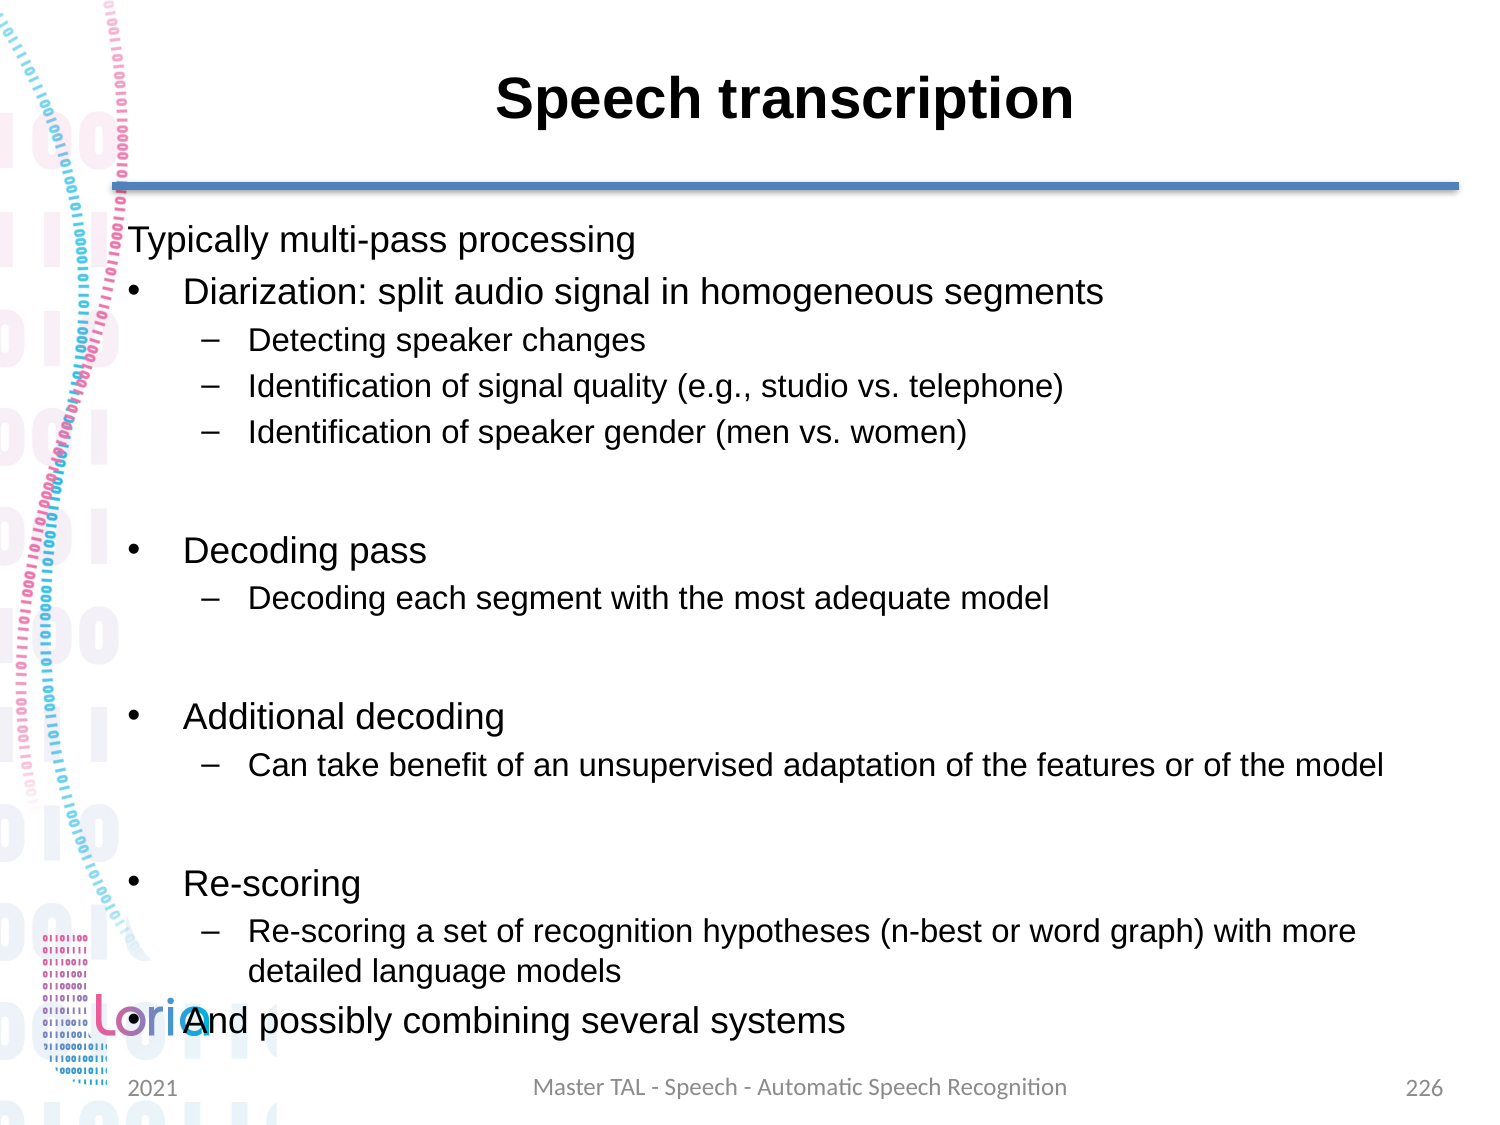

# Speech transcription
Typically multi-pass processing
Diarization: split audio signal in homogeneous segments
Detecting speaker changes
Identification of signal quality (e.g., studio vs. telephone)
Identification of speaker gender (men vs. women)

Decoding pass
Decoding each segment with the most adequate model

Additional decoding
Can take benefit of an unsupervised adaptation of the features or of the model

Re-scoring
Re-scoring a set of recognition hypotheses (n-best or word graph) with more detailed language models
And possibly combining several systems
Master TAL - Speech - Automatic Speech Recognition
2021
226